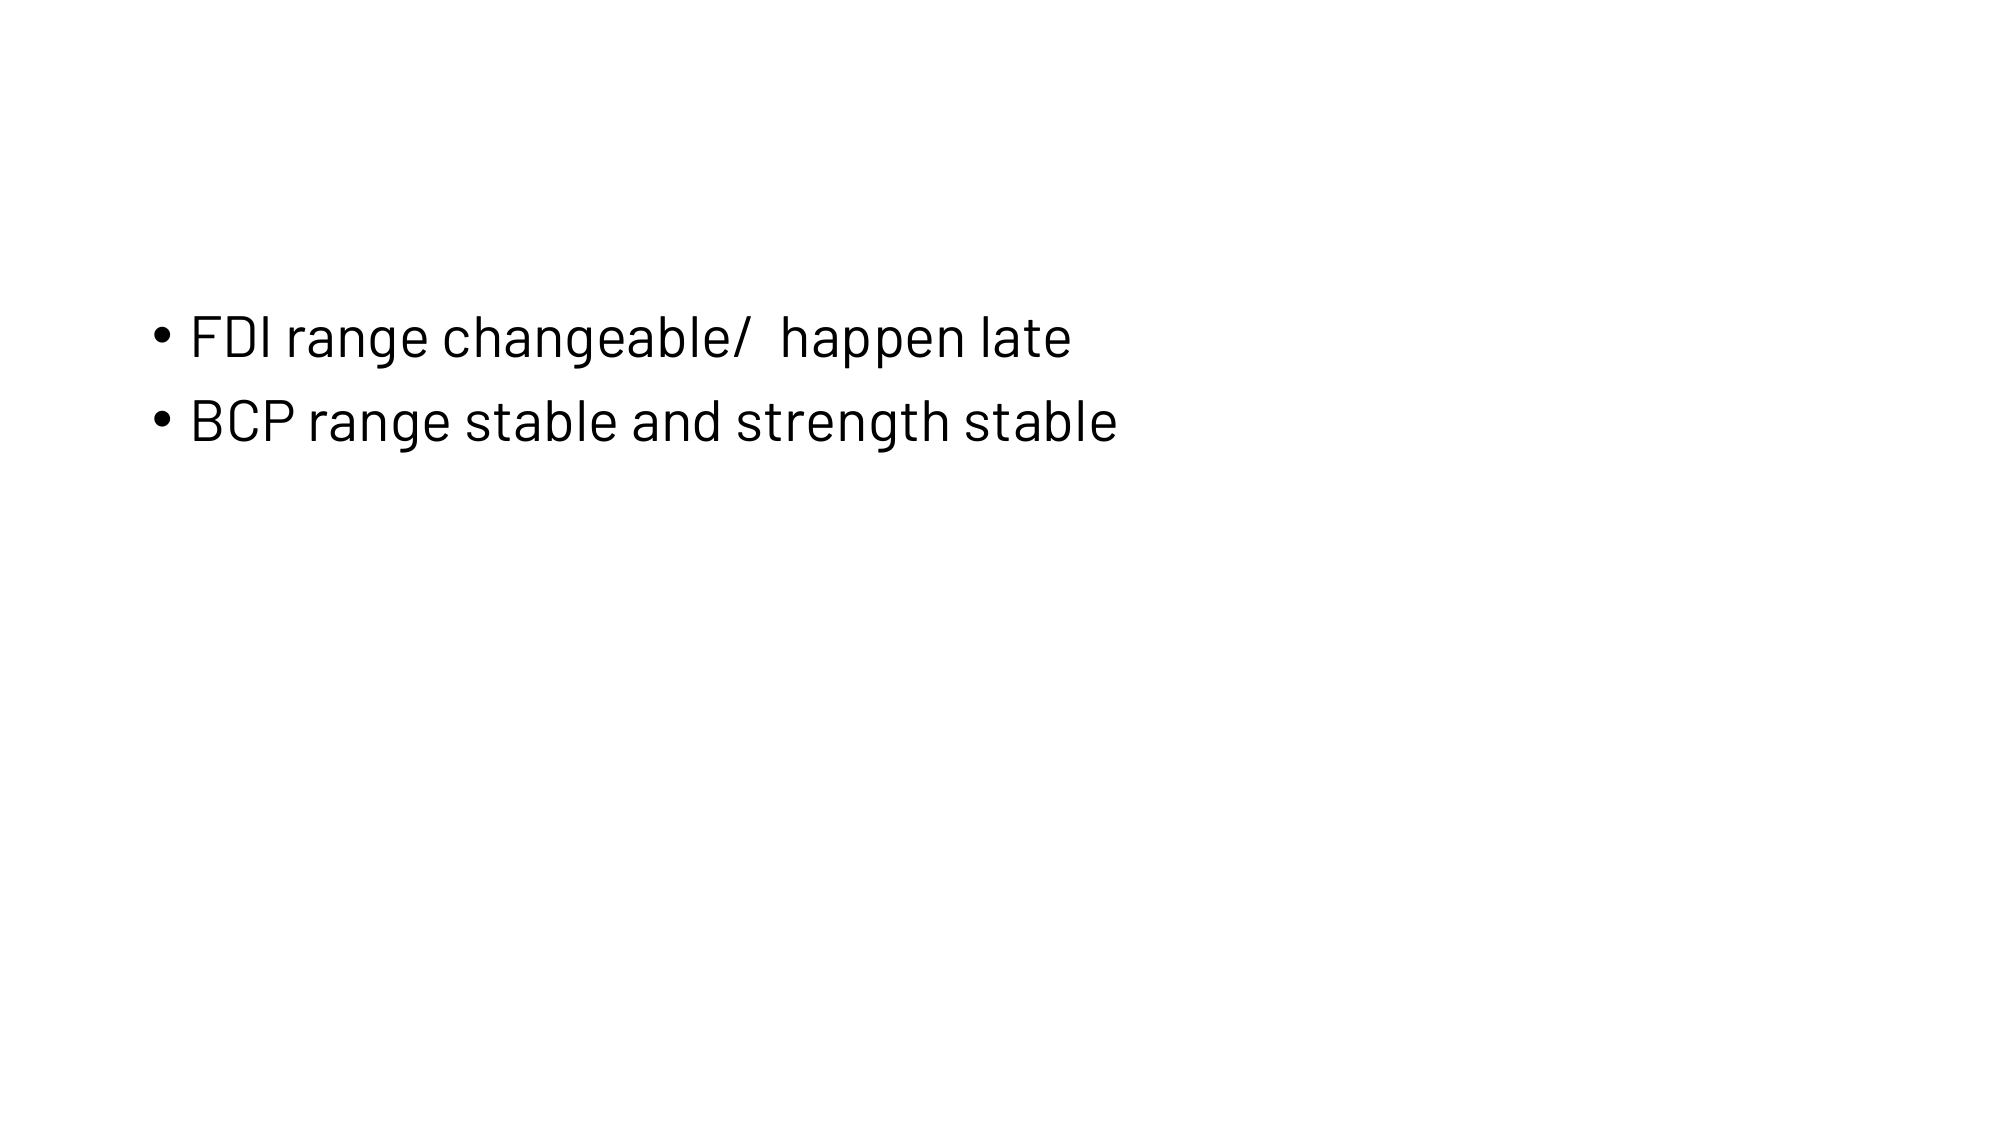

#
FDI range changeable/  happen late
BCP range stable and strength stable